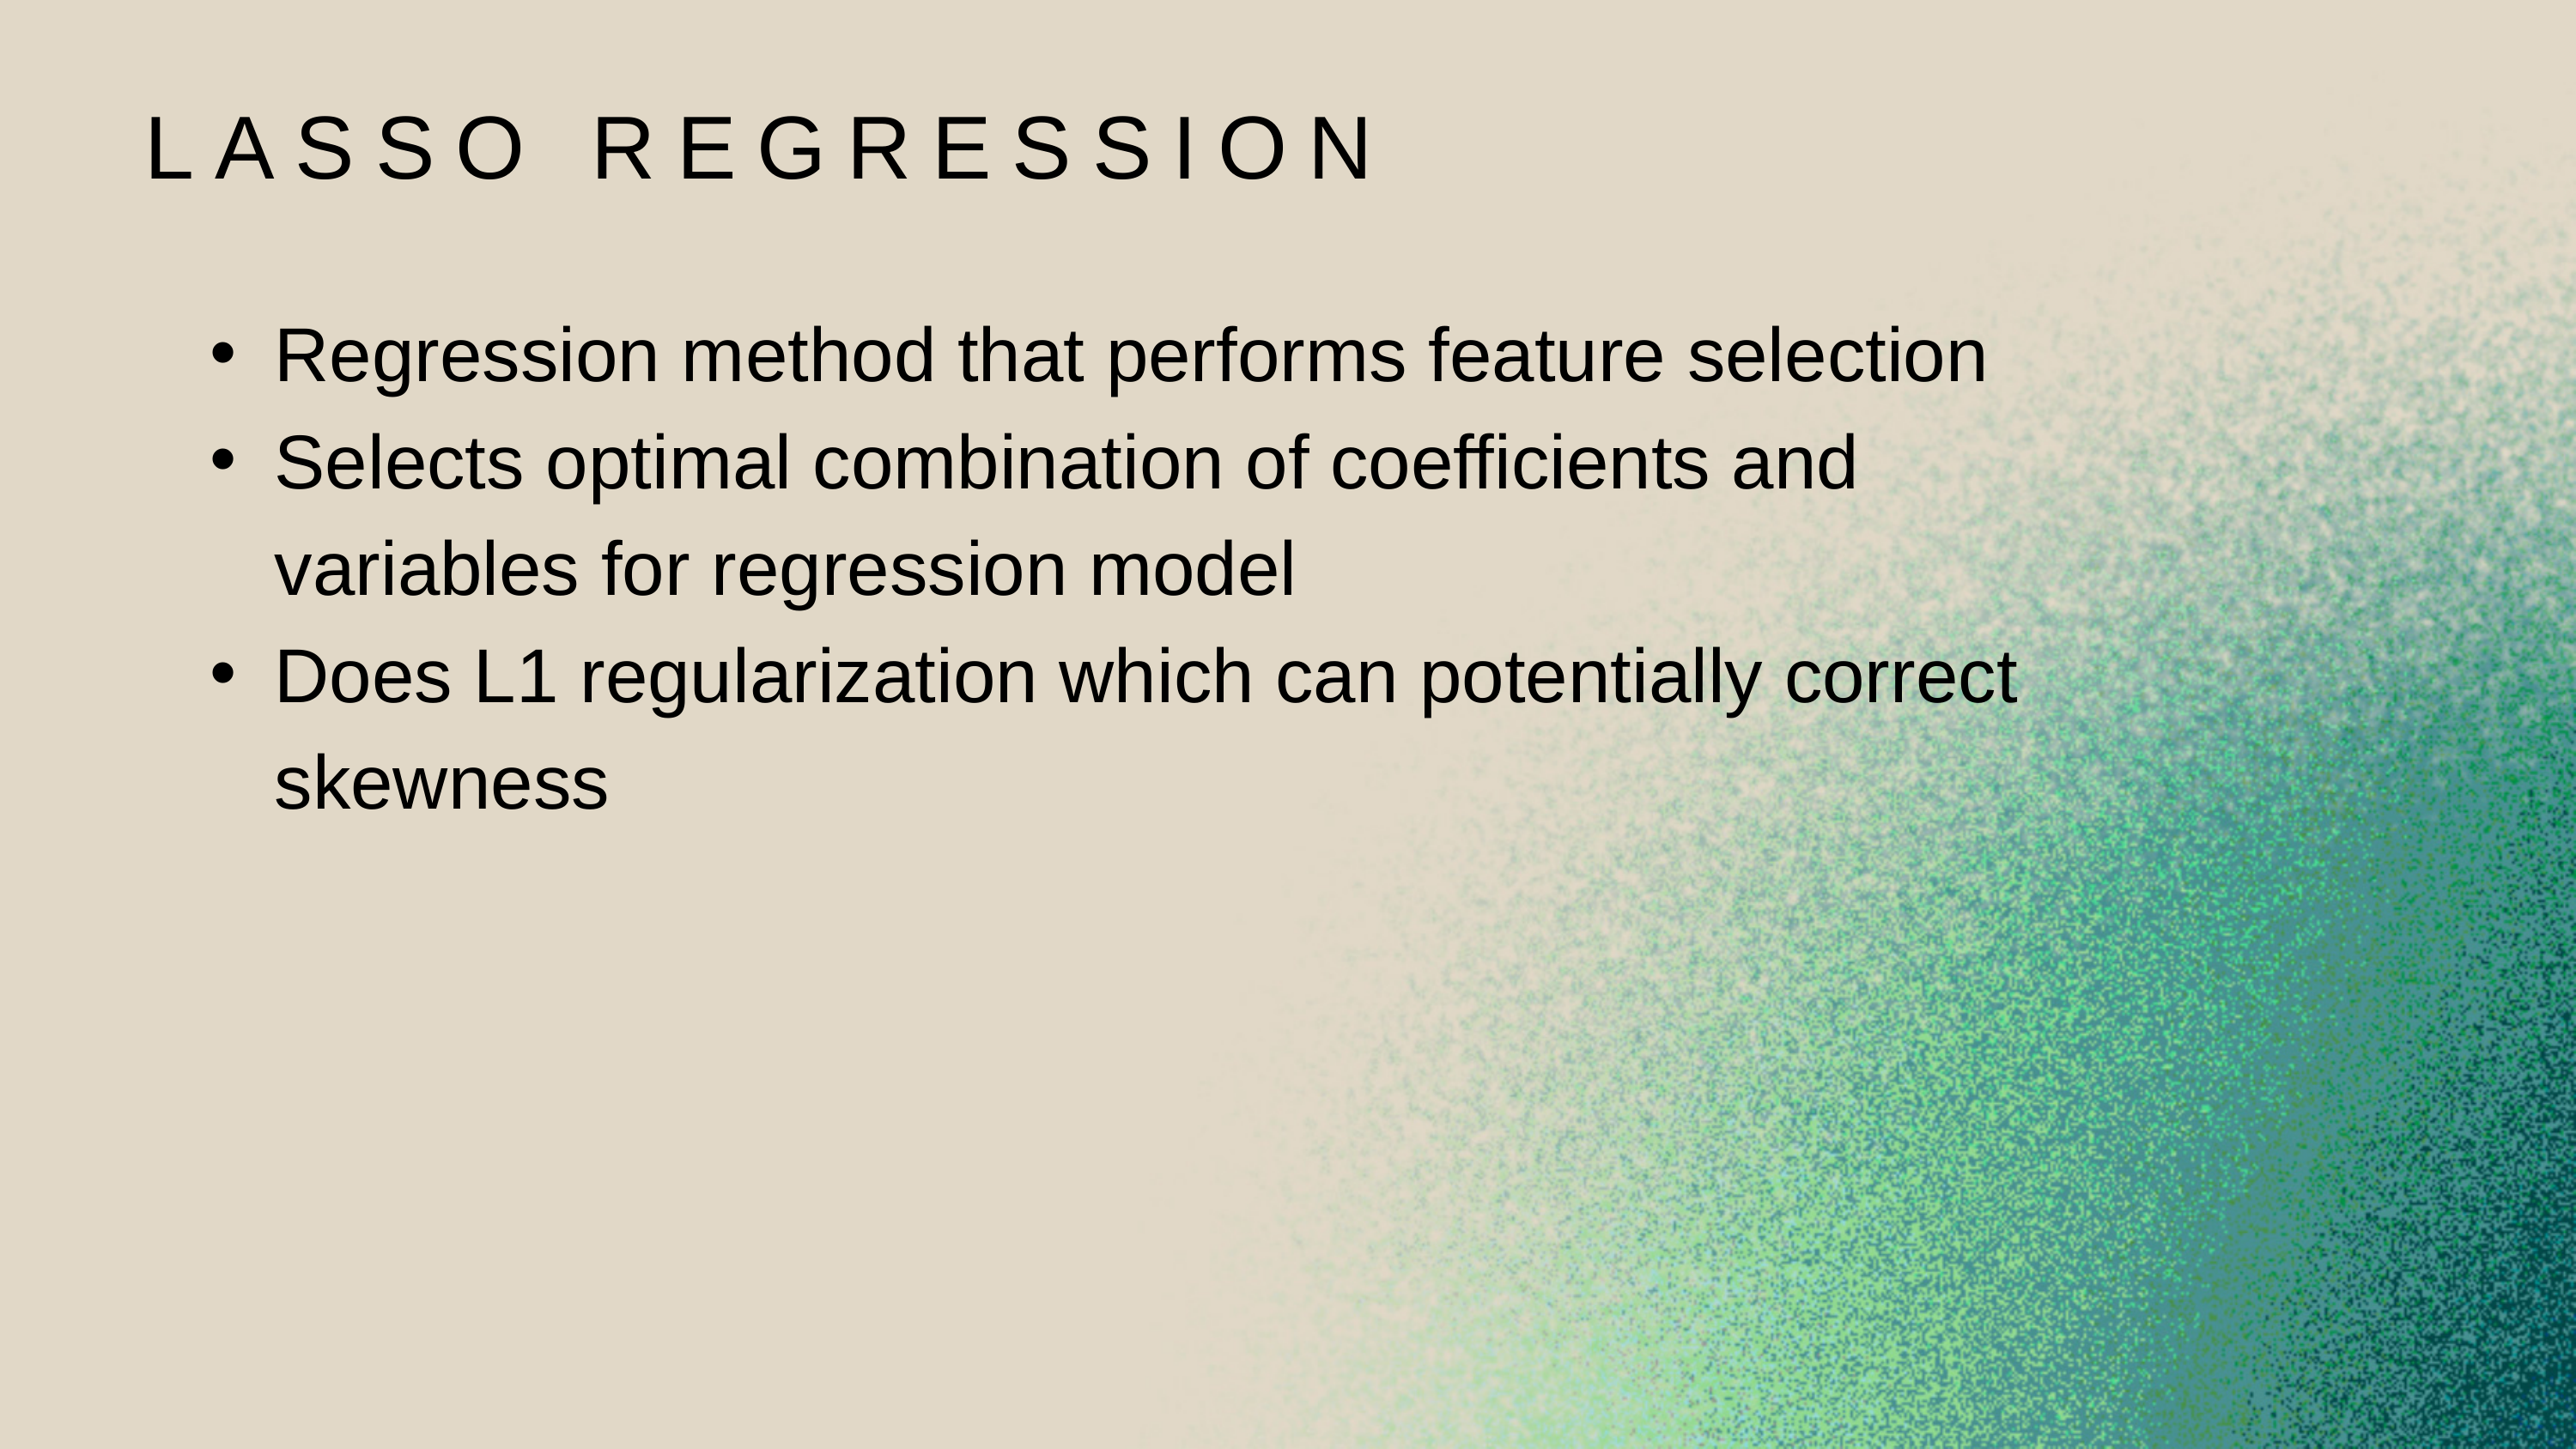

LASSO REGRESSION
Regression method that performs feature selection
Selects optimal combination of coefficients and variables for regression model
Does L1 regularization which can potentially correct skewness